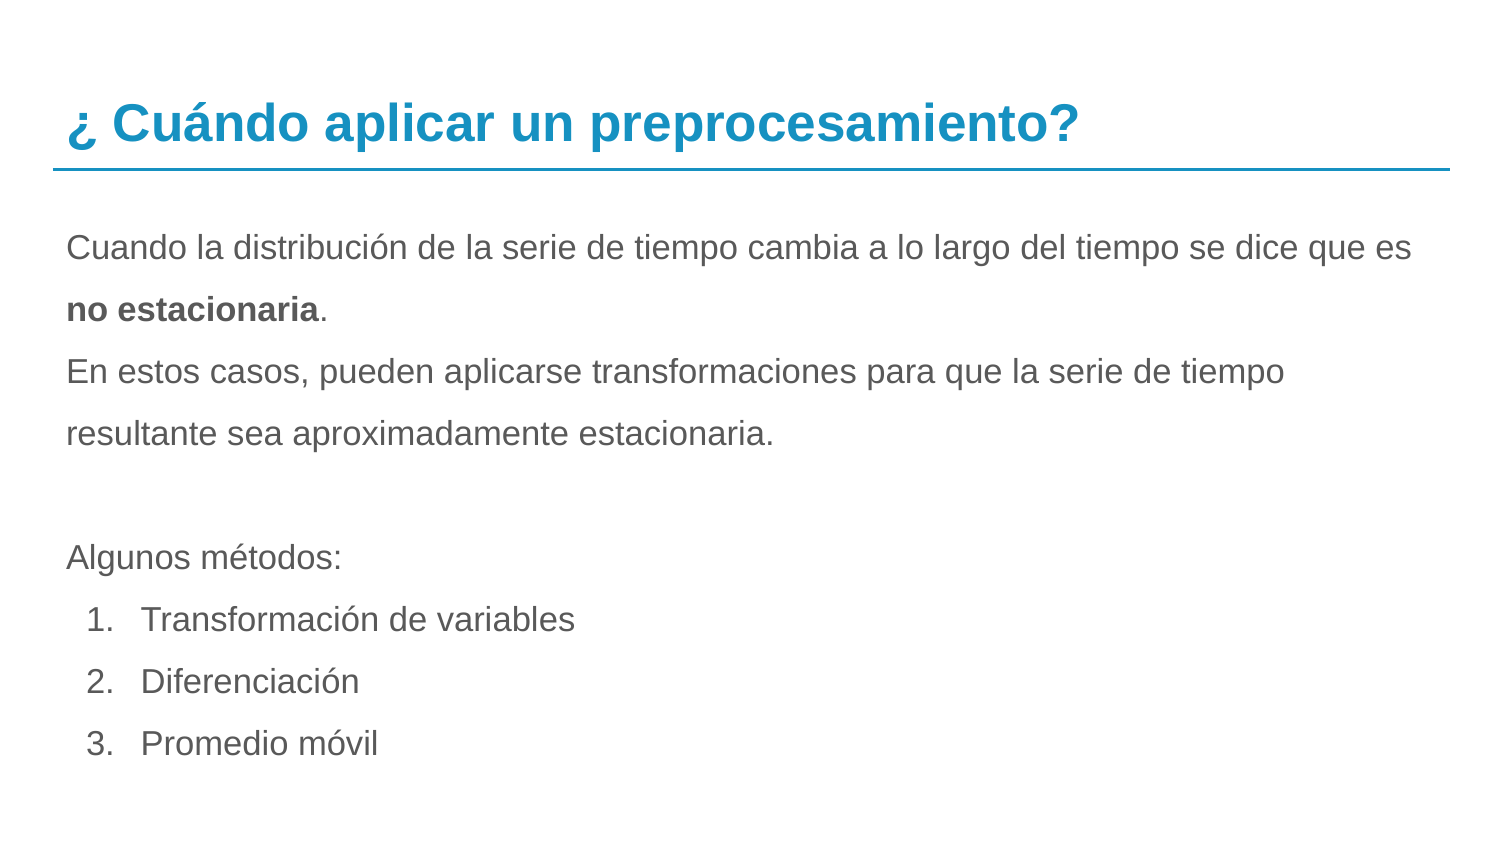

# ¿ Cuándo aplicar un preprocesamiento?
Cuando la distribución de la serie de tiempo cambia a lo largo del tiempo se dice que es no estacionaria.
En estos casos, pueden aplicarse transformaciones para que la serie de tiempo resultante sea aproximadamente estacionaria.

Algunos métodos:
Transformación de variables
Diferenciación
Promedio móvil